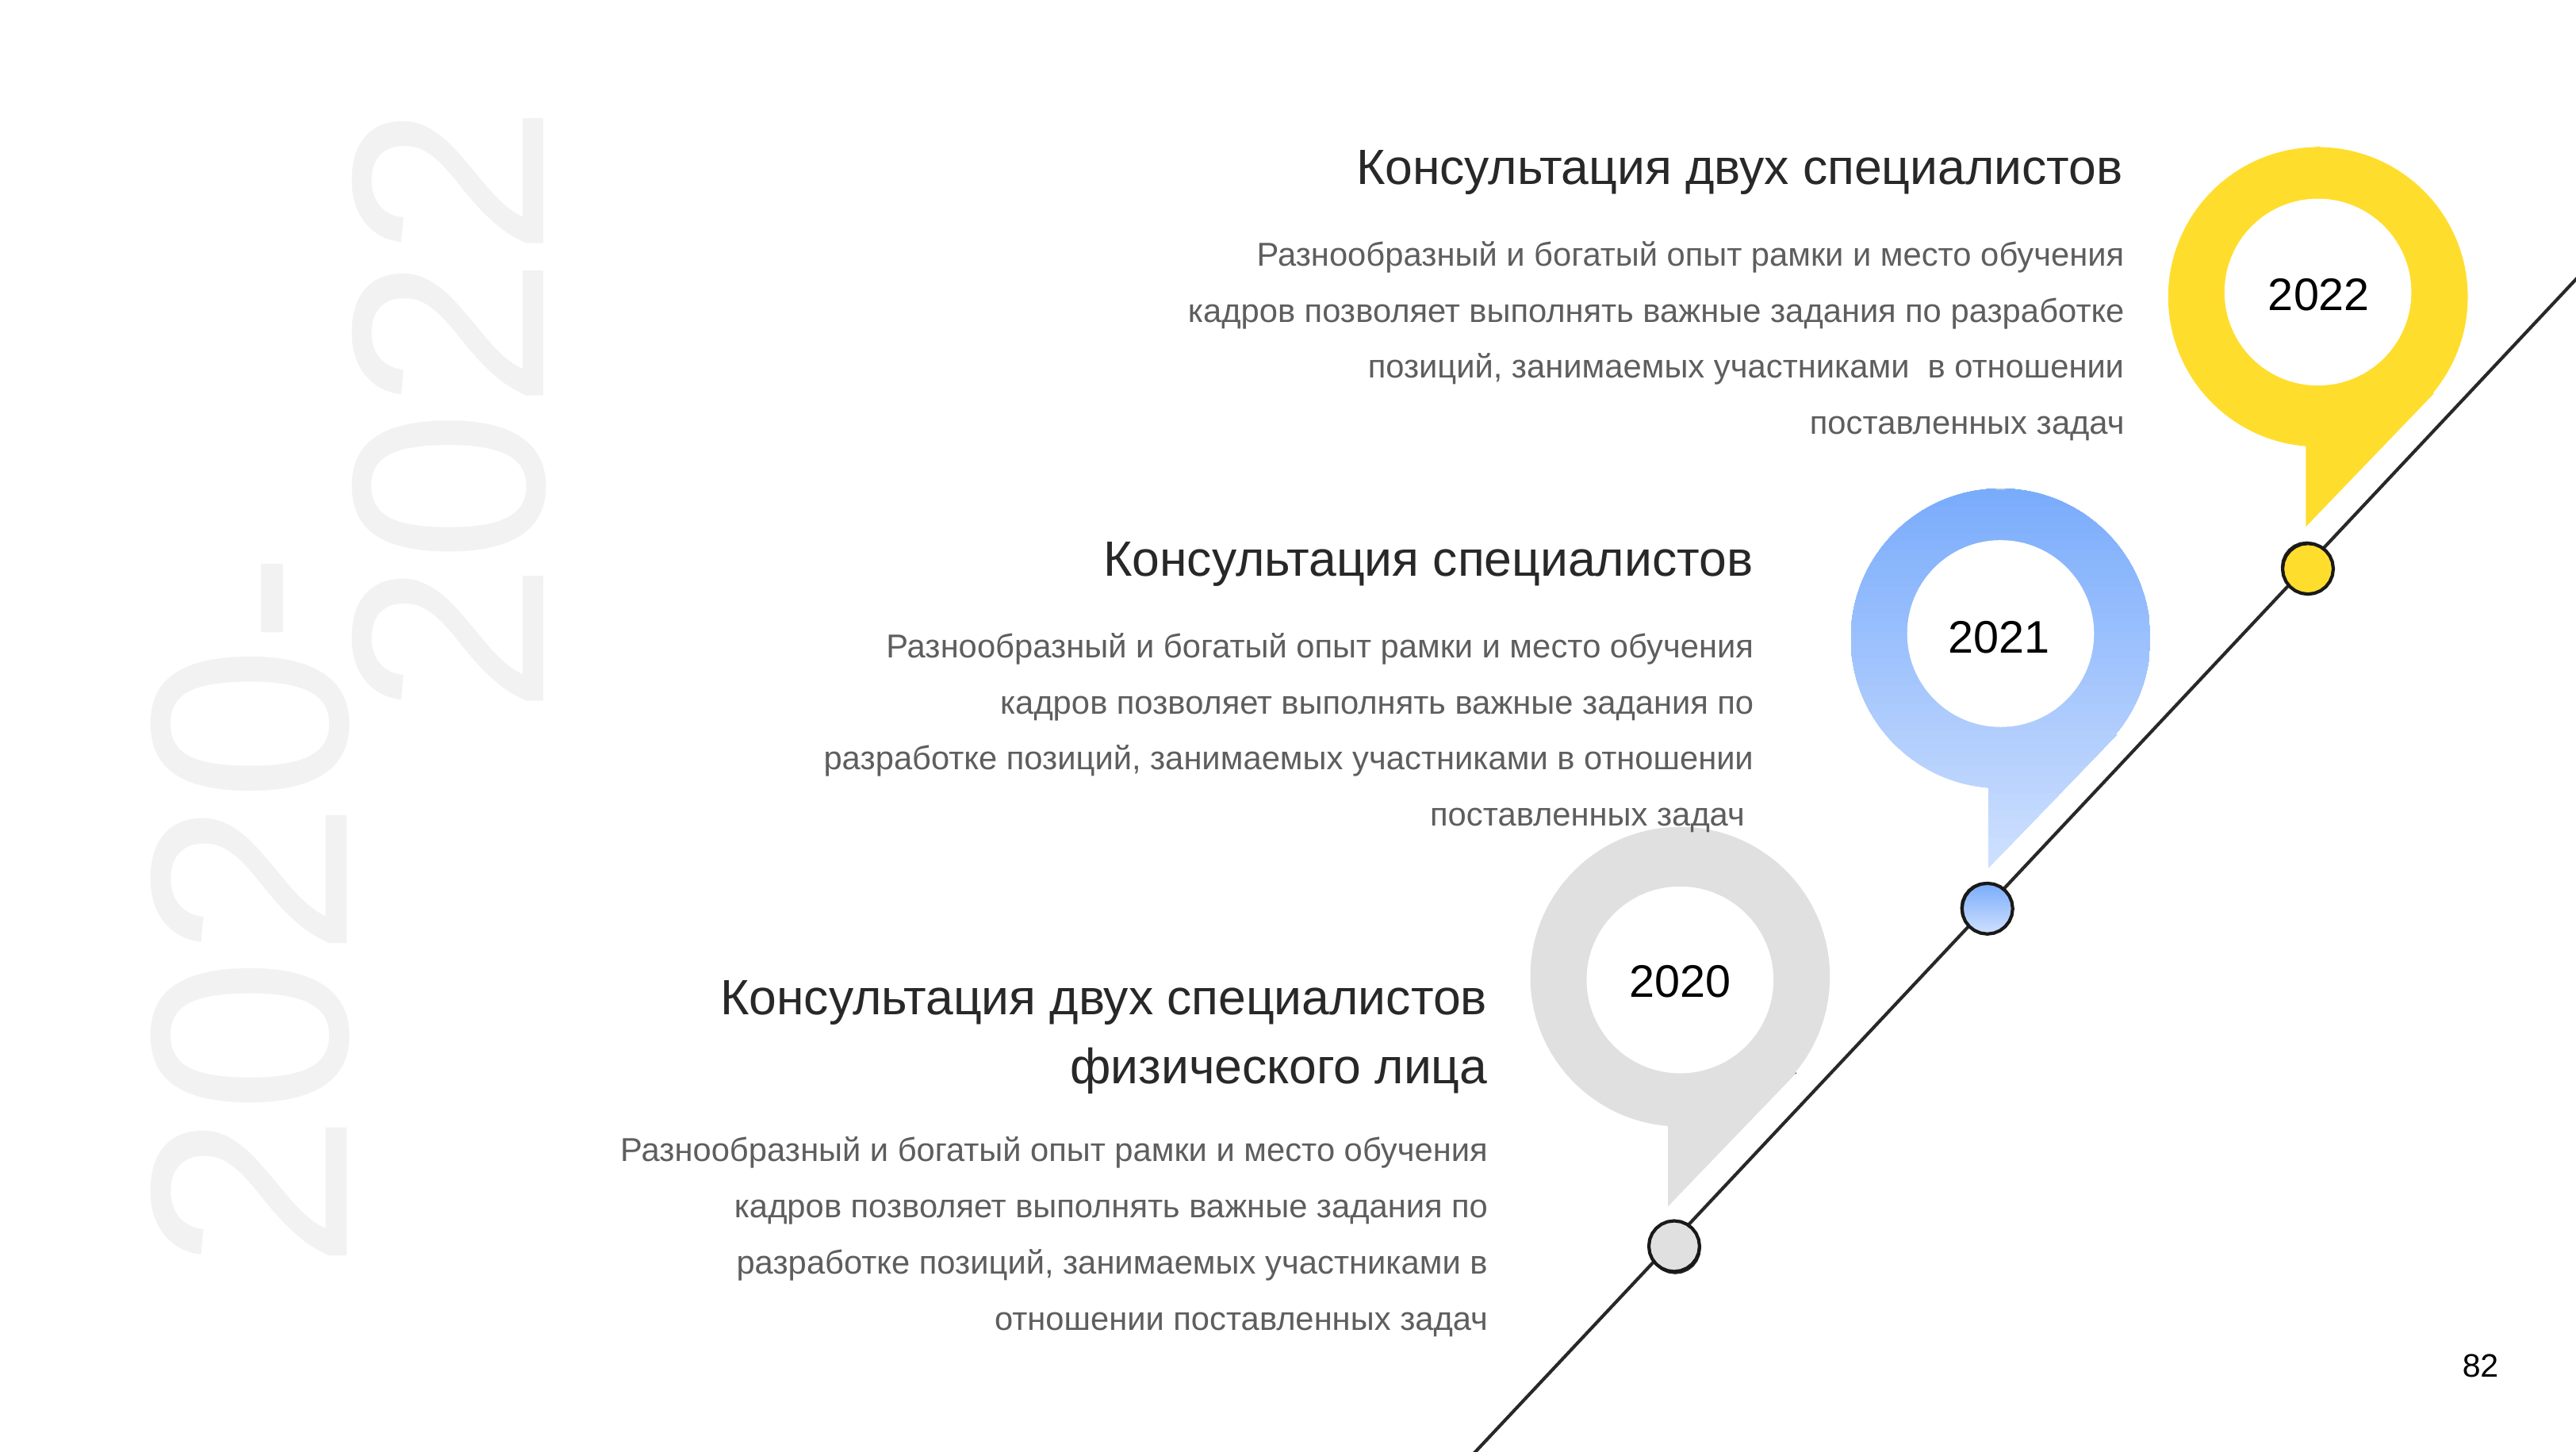

Консультация двух специалистов

Разнообразный и богатый опыт рамки и место обучения кадров позволяет выполнять важные задания по разработке позиций, занимаемых участниками  в отношении поставленных задач
2022
2022
2020-

Консультация специалистов

2021
Разнообразный и богатый опыт рамки и место обучения кадров позволяет выполнять важные задания по разработке позиций, занимаемых участниками в отношении поставленных задач

2020
Консультация двух специалистов физического лица
Разнообразный и богатый опыт рамки и место обучения кадров позволяет выполнять важные задания по разработке позиций, занимаемых участниками в отношении поставленных задач

82